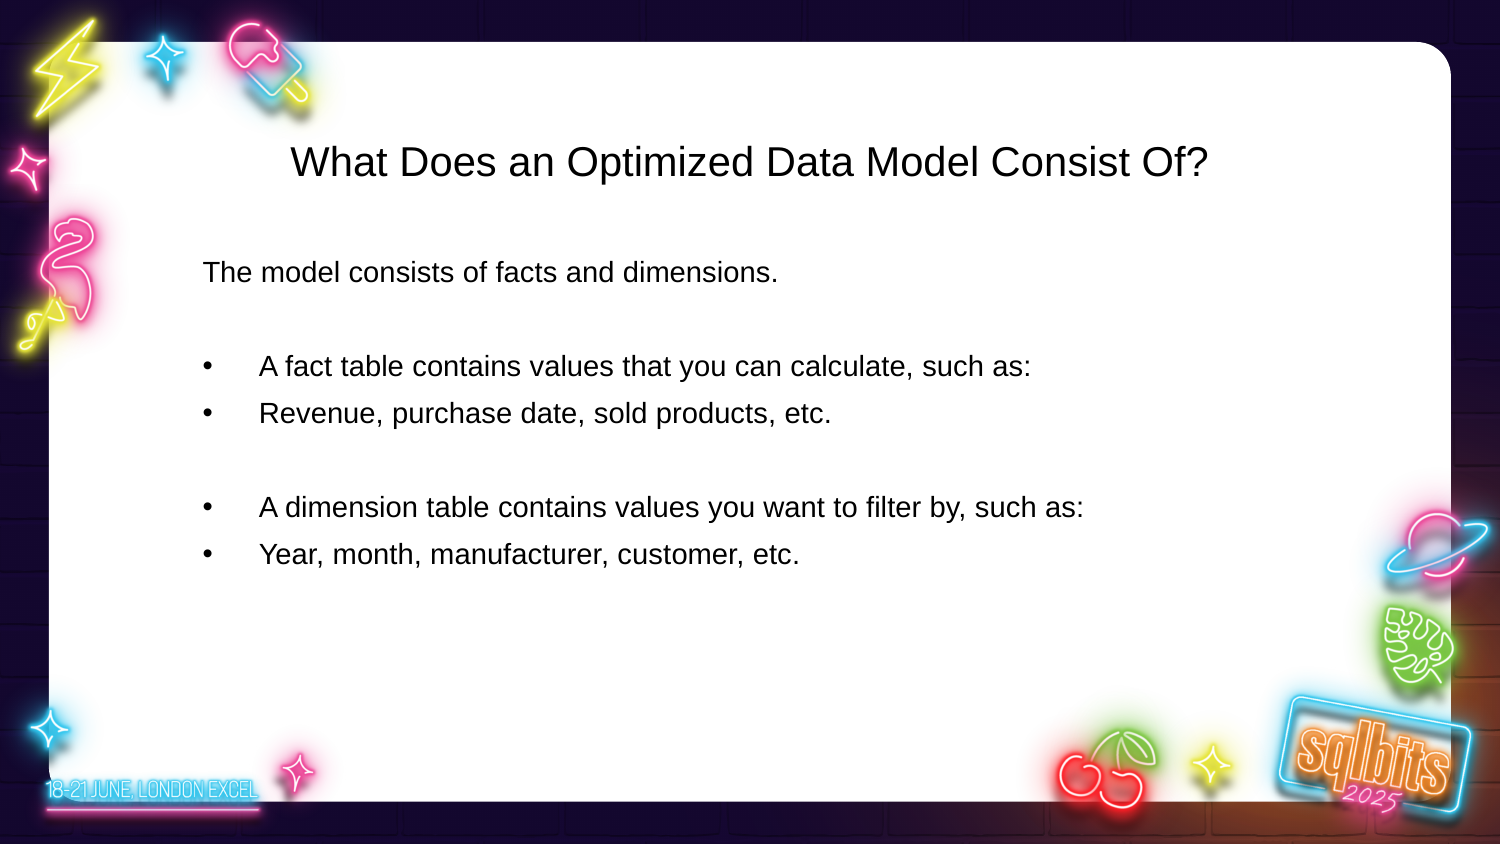

# What Does an Optimized Data Model Consist Of?
The model consists of facts and dimensions.

A fact table contains values that you can calculate, such as:
Revenue, purchase date, sold products, etc.

A dimension table contains values you want to filter by, such as:
Year, month, manufacturer, customer, etc.